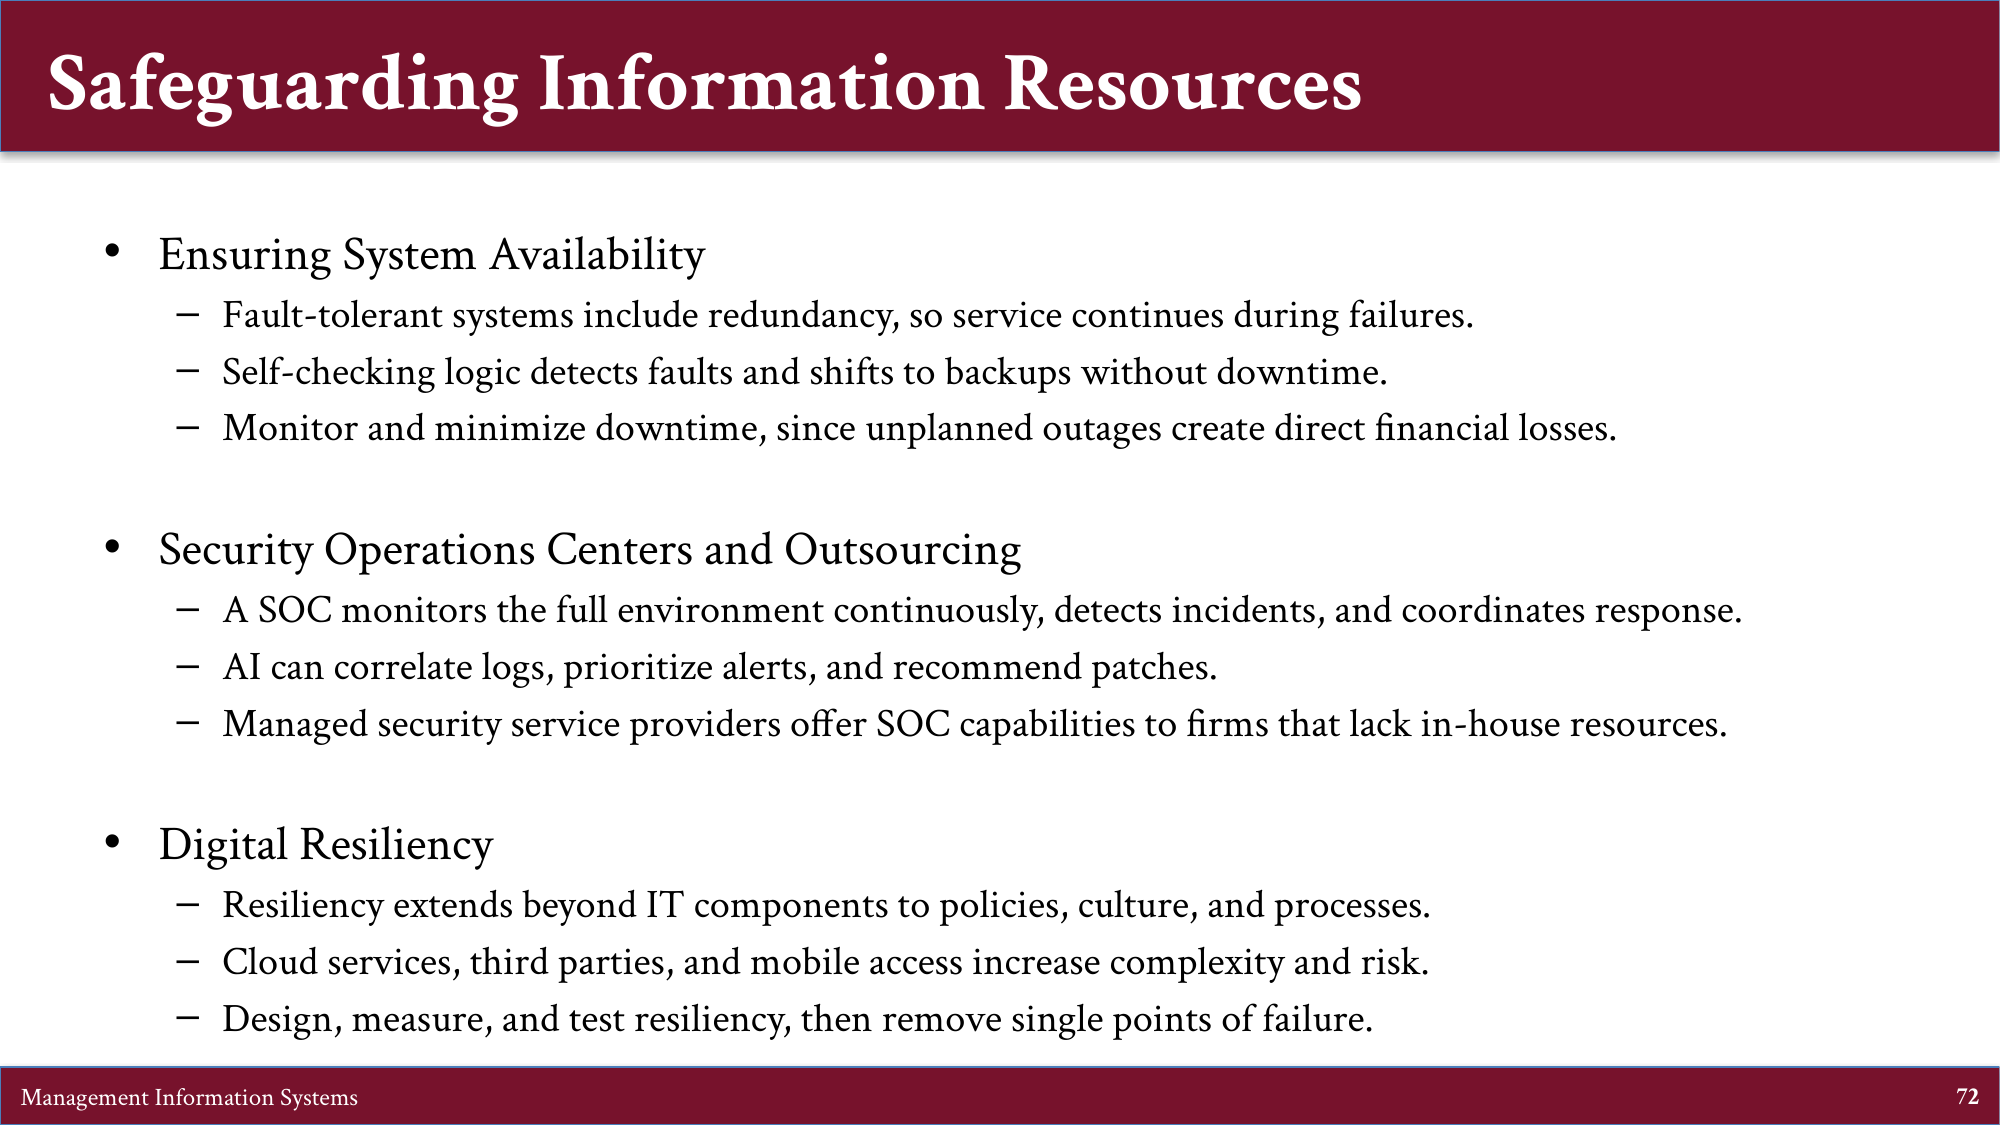

# Safeguarding Information Resources
Ensuring System Availability
Fault-tolerant systems include redundancy, so service continues during failures.
Self-checking logic detects faults and shifts to backups without downtime.
Monitor and minimize downtime, since unplanned outages create direct financial losses.

Security Operations Centers and Outsourcing
A SOC monitors the full environment continuously, detects incidents, and coordinates response.
AI can correlate logs, prioritize alerts, and recommend patches.
Managed security service providers offer SOC capabilities to firms that lack in-house resources.

Digital Resiliency
Resiliency extends beyond IT components to policies, culture, and processes.
Cloud services, third parties, and mobile access increase complexity and risk.
Design, measure, and test resiliency, then remove single points of failure.

 Management Information Systems
72